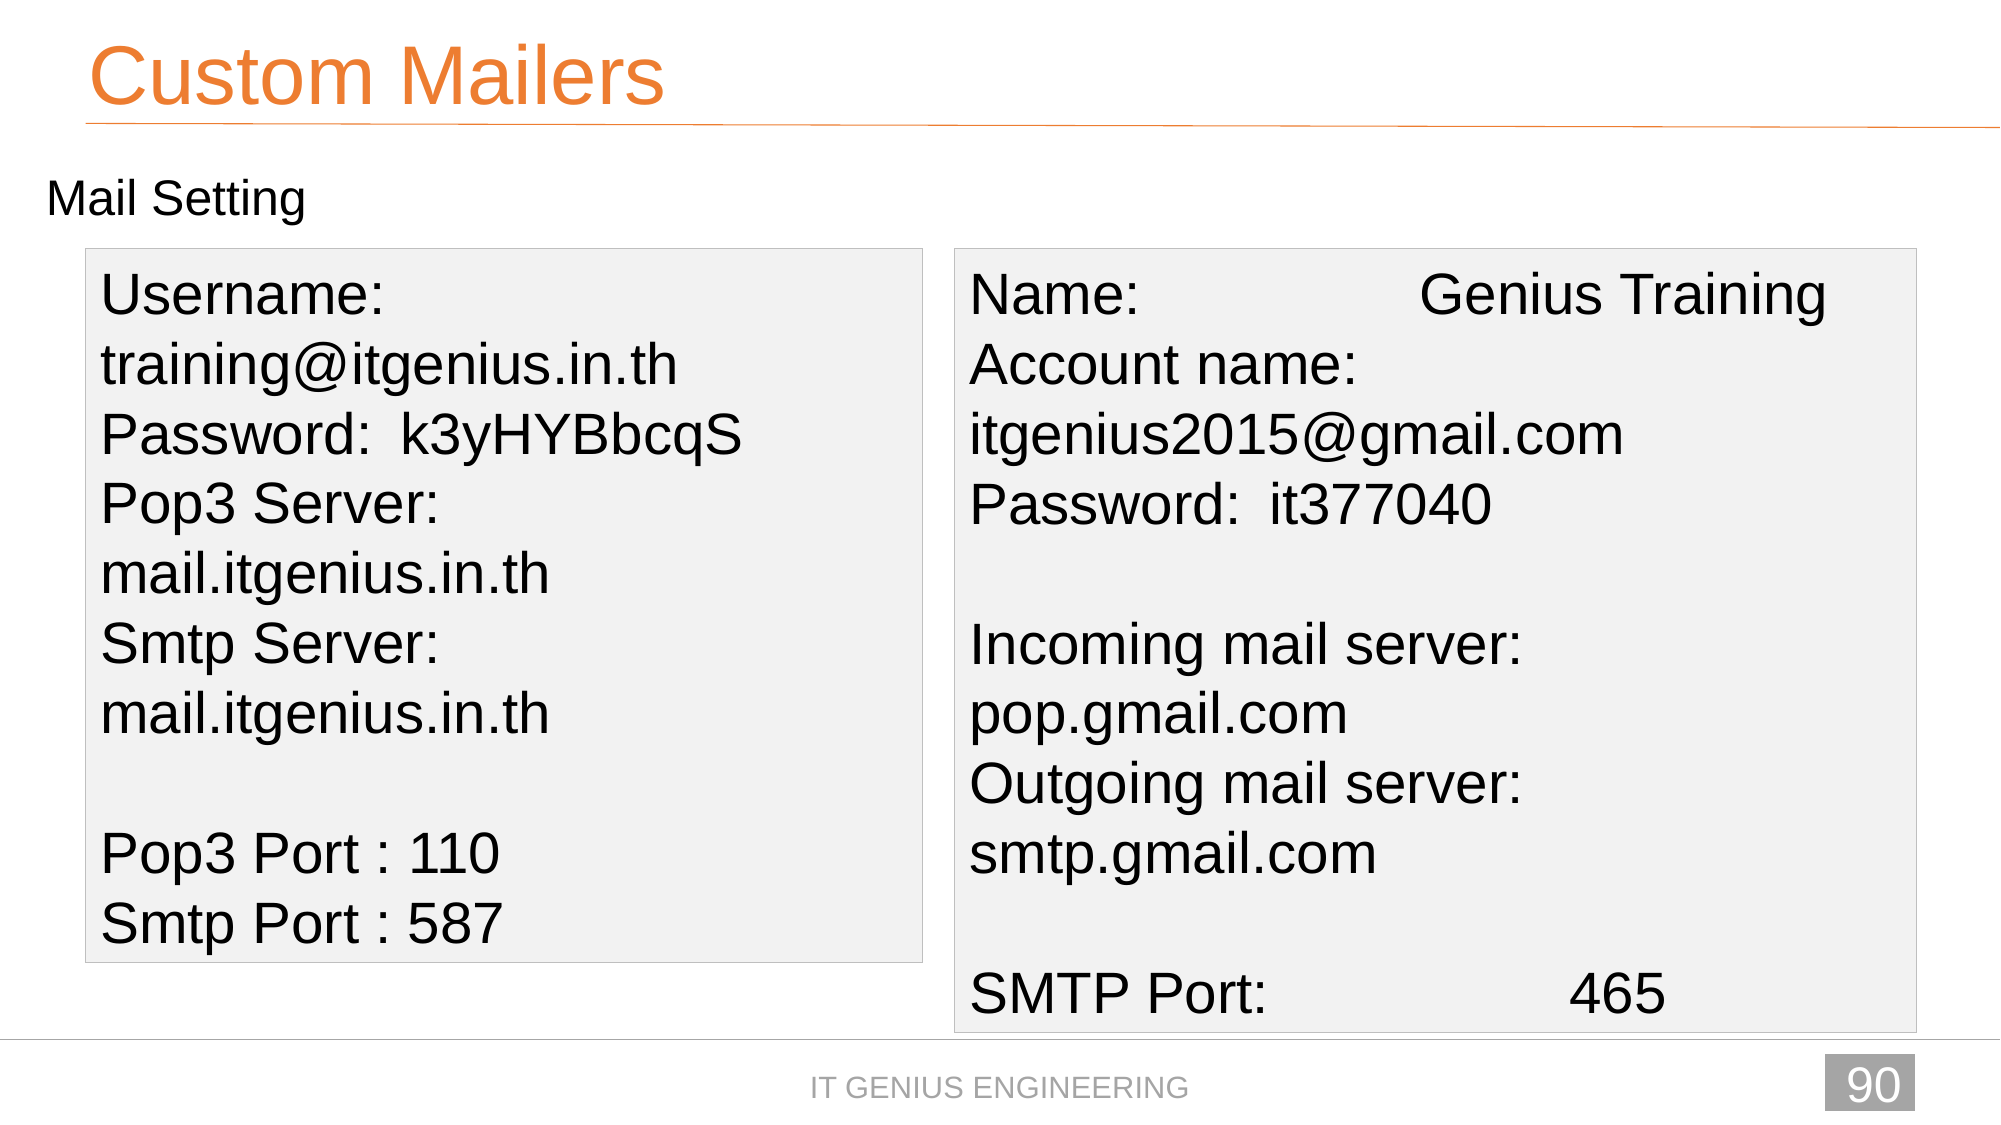

Custom Mailers
Mail Setting
Username:	training@itgenius.in.th
Password:	k3yHYBbcqS
Pop3 Server:	mail.itgenius.in.th
Smtp Server:	mail.itgenius.in.th

Pop3 Port : 110
Smtp Port : 587
Name:		Genius Training
Account name:	itgenius2015@gmail.com
Password:	it377040

Incoming mail server:	pop.gmail.com
Outgoing mail server:	smtp.gmail.com

SMTP Port:		465
90
IT GENIUS ENGINEERING